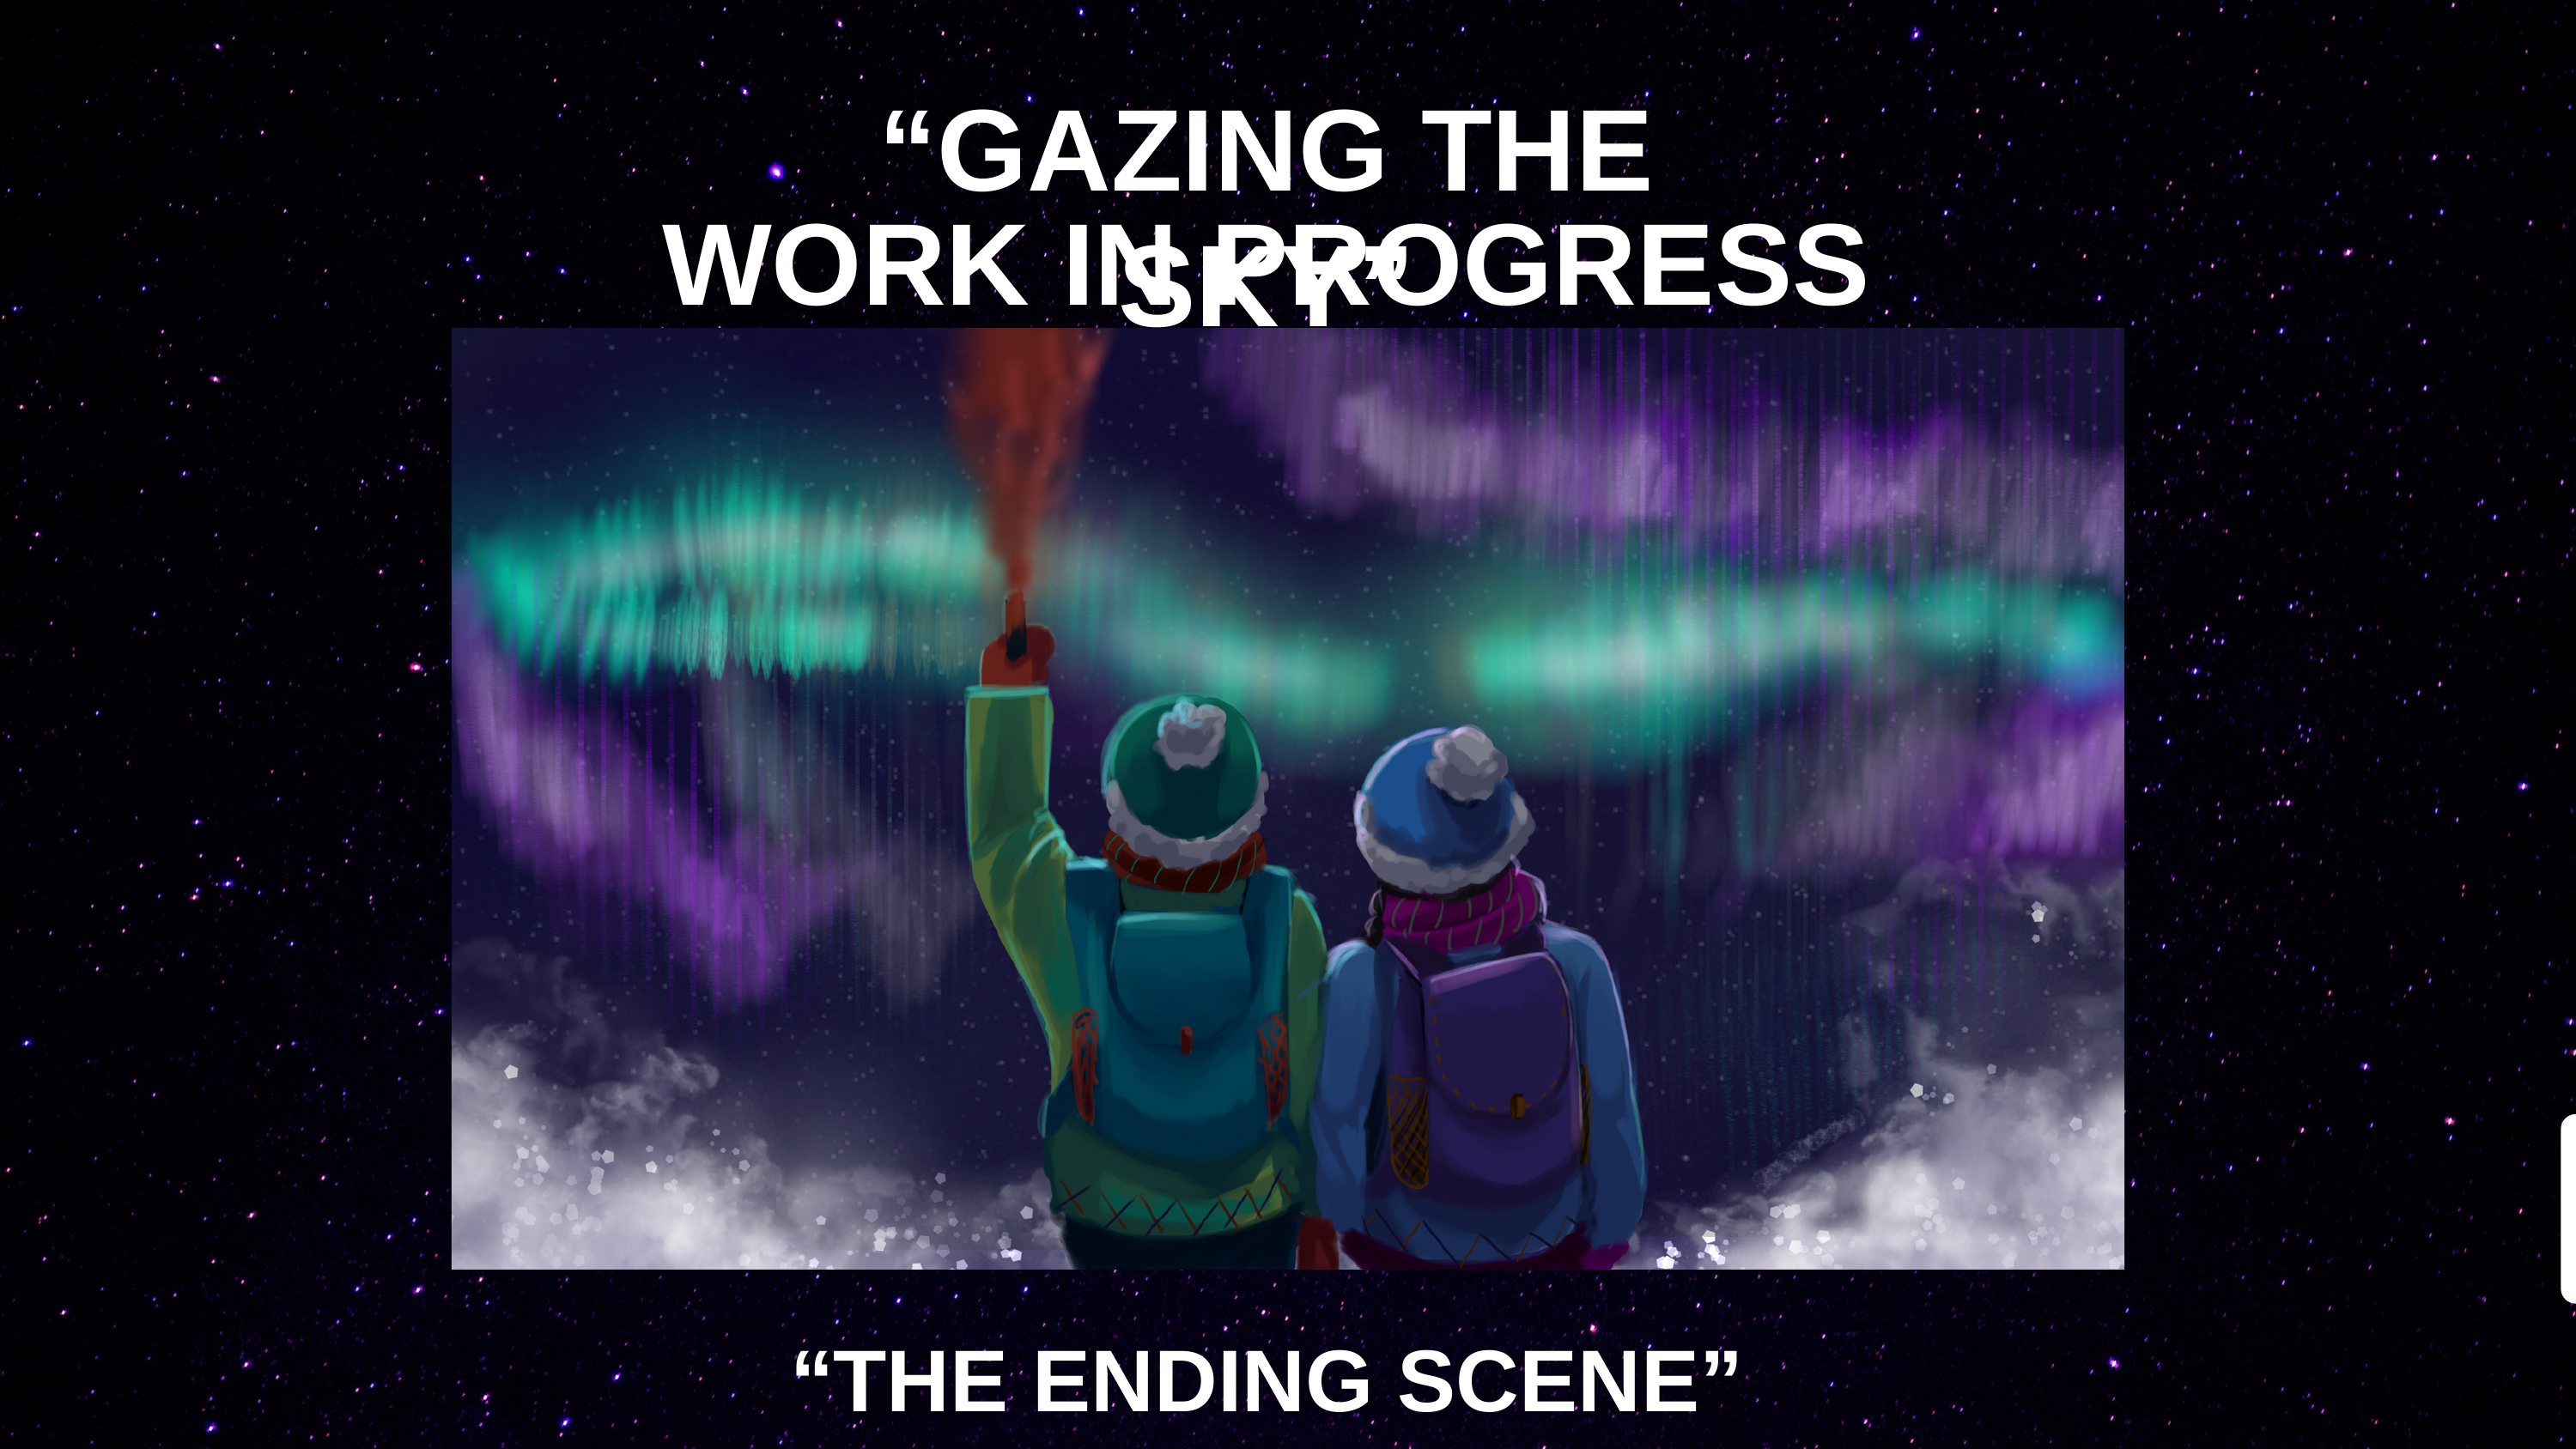

“GAZING THE SKY”
WORK IN PROGRESS

“THE ENDING SCENE”